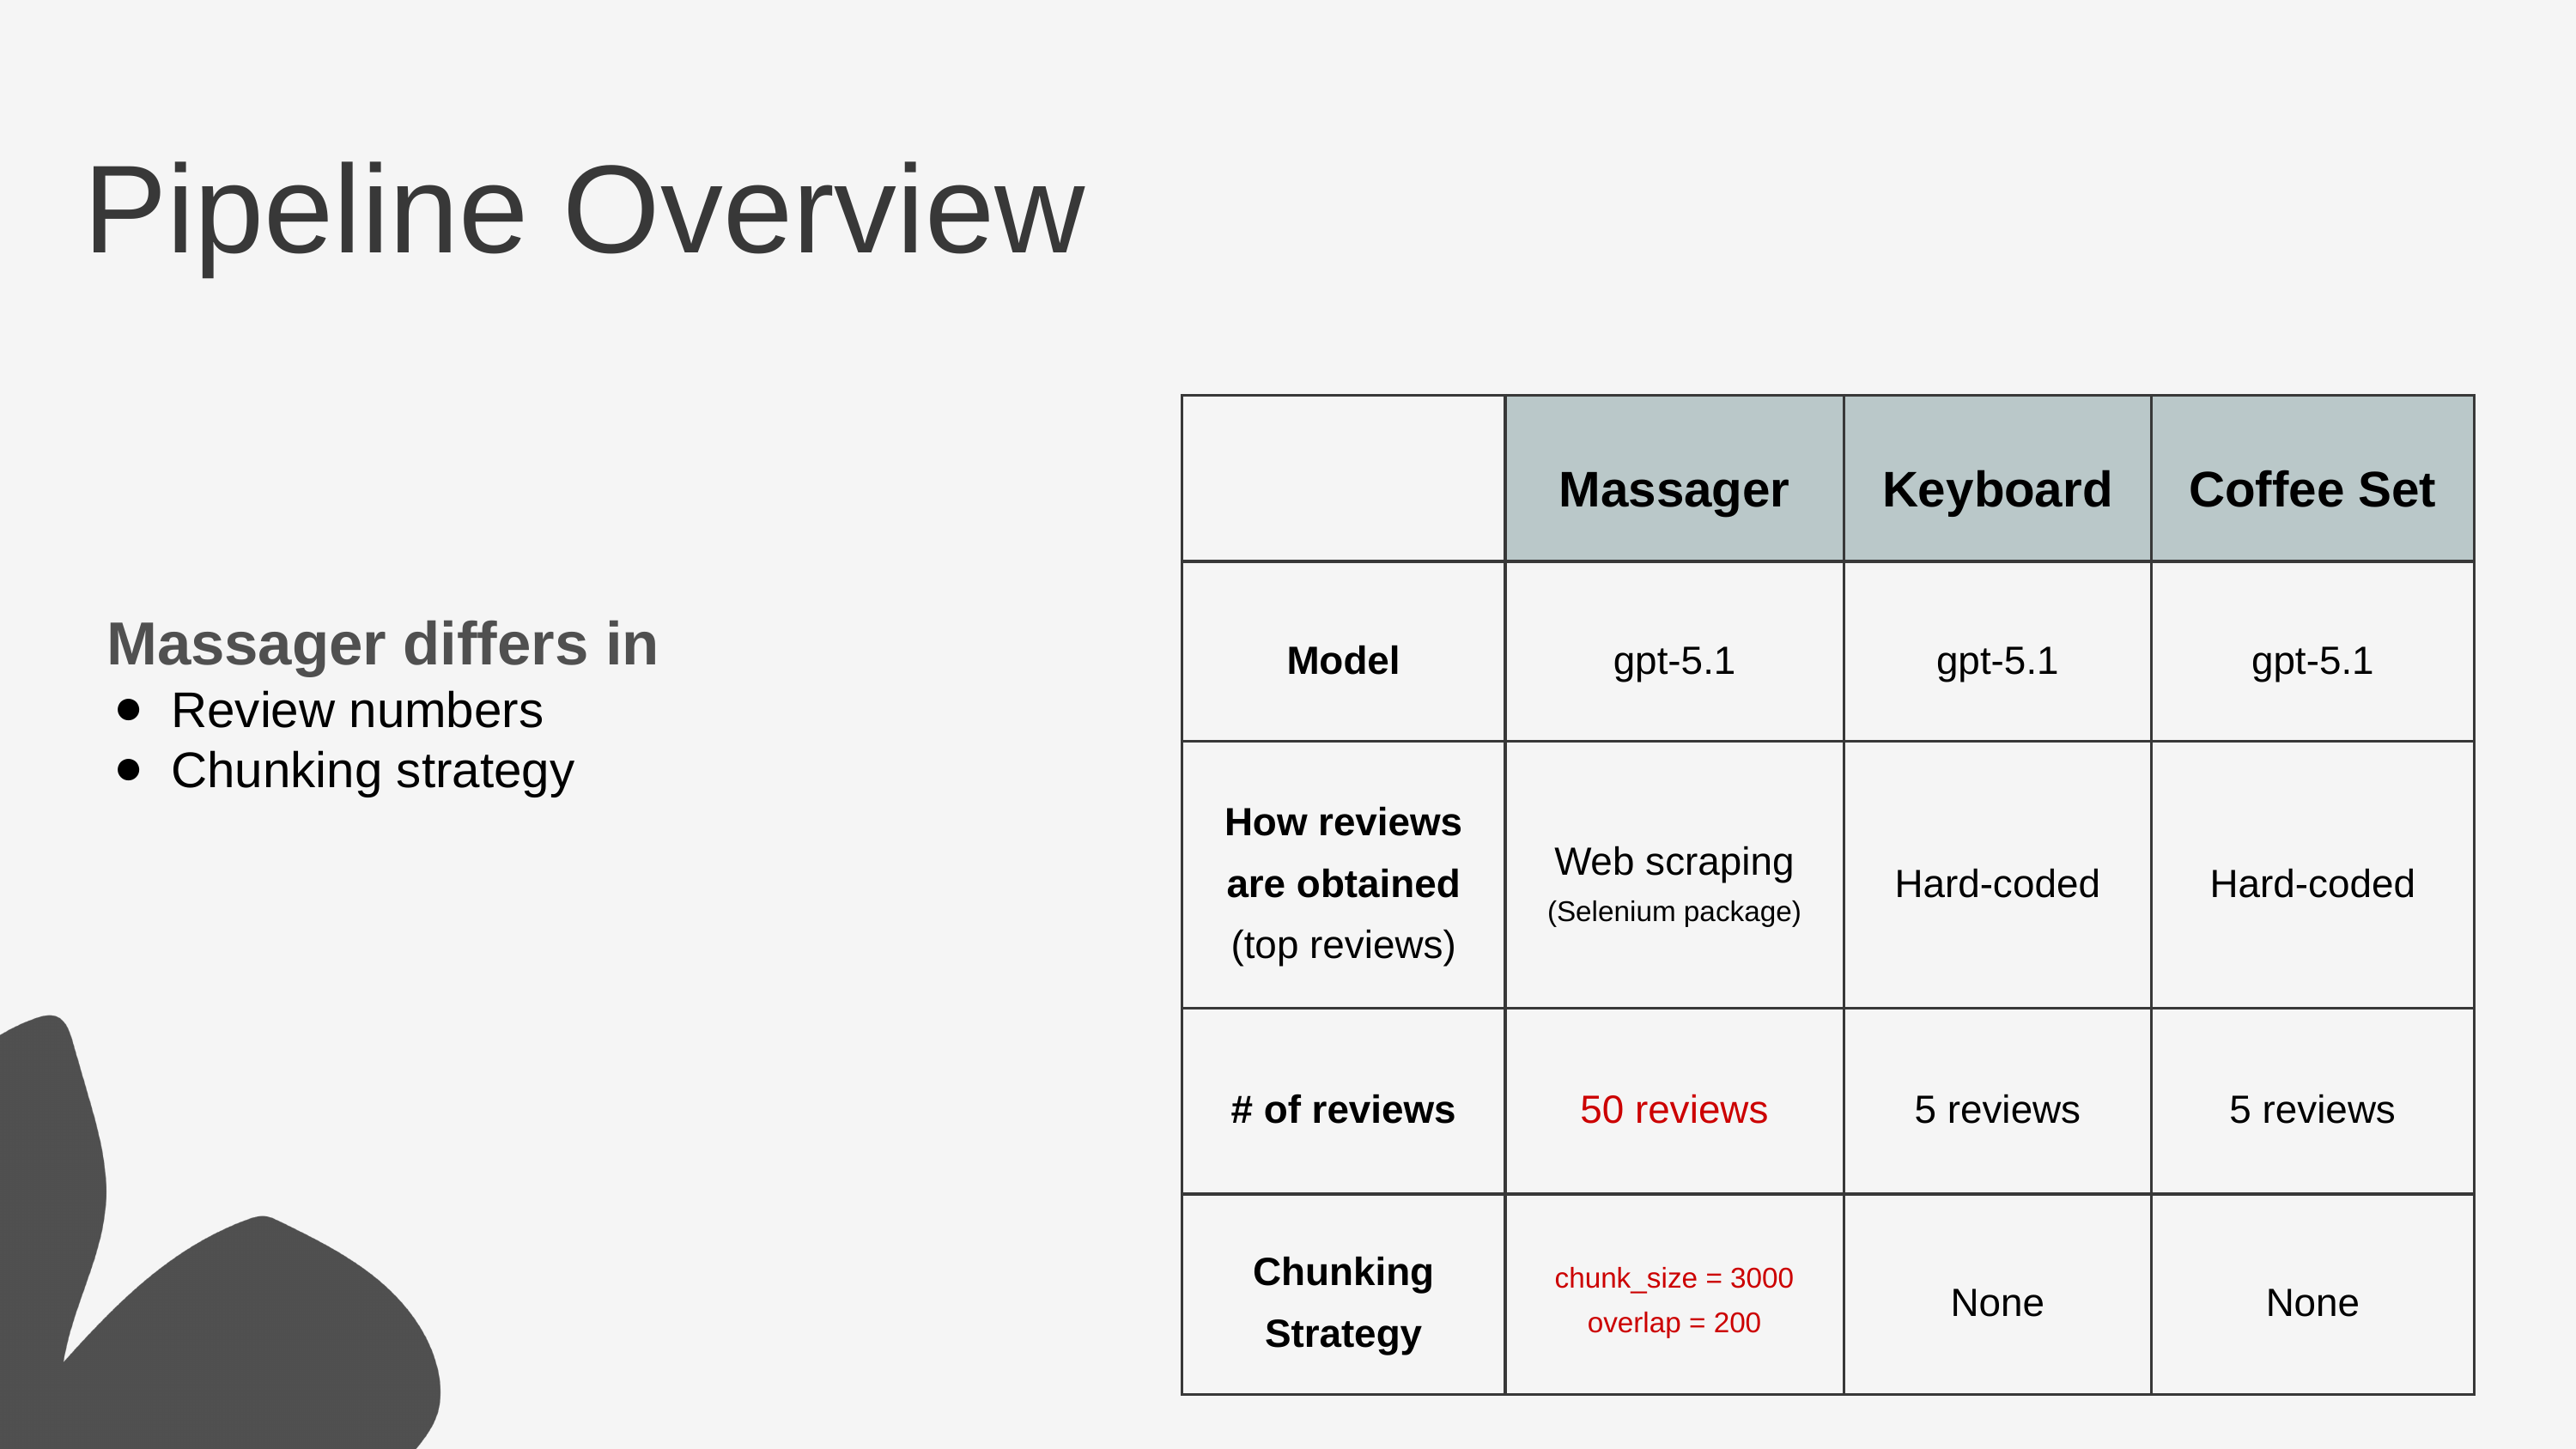

Pipeline Overview
|  | Massager | Keyboard | Coffee Set |
| --- | --- | --- | --- |
| Model | gpt-5.1 | gpt-5.1 | gpt-5.1 |
| How reviews are obtained (top reviews) | Web scraping (Selenium package) | Hard-coded | Hard-coded |
| # of reviews | 50 reviews | 5 reviews | 5 reviews |
| Chunking Strategy | chunk\_size = 3000 overlap = 200 | None | None |
Massager differs in
Review numbers
Chunking strategy